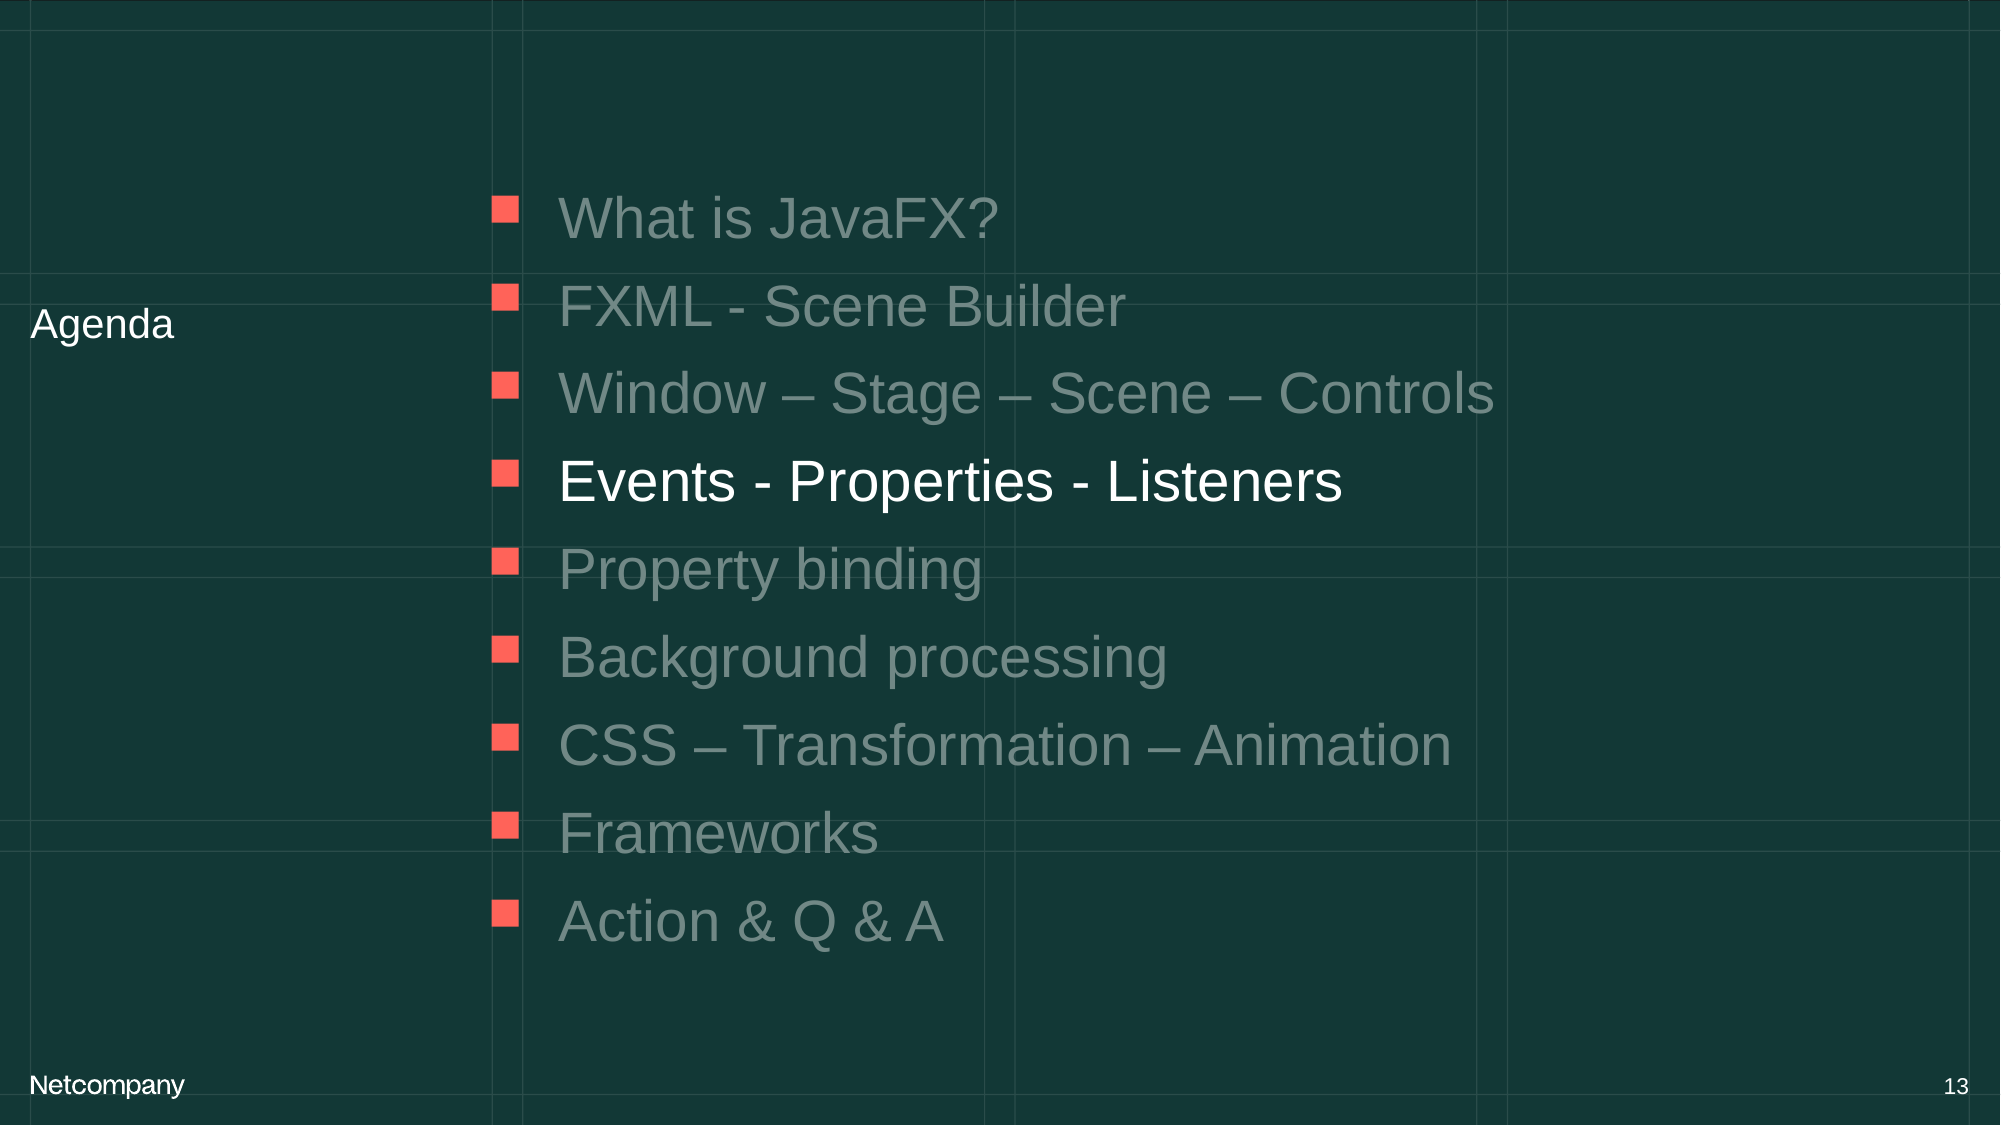

What is JavaFX?
FXML - Scene Builder
Window – Stage – Scene – Controls
Events - Properties - Listeners
Property binding
Background processing
CSS – Transformation – Animation
Frameworks
Action & Q & A
13